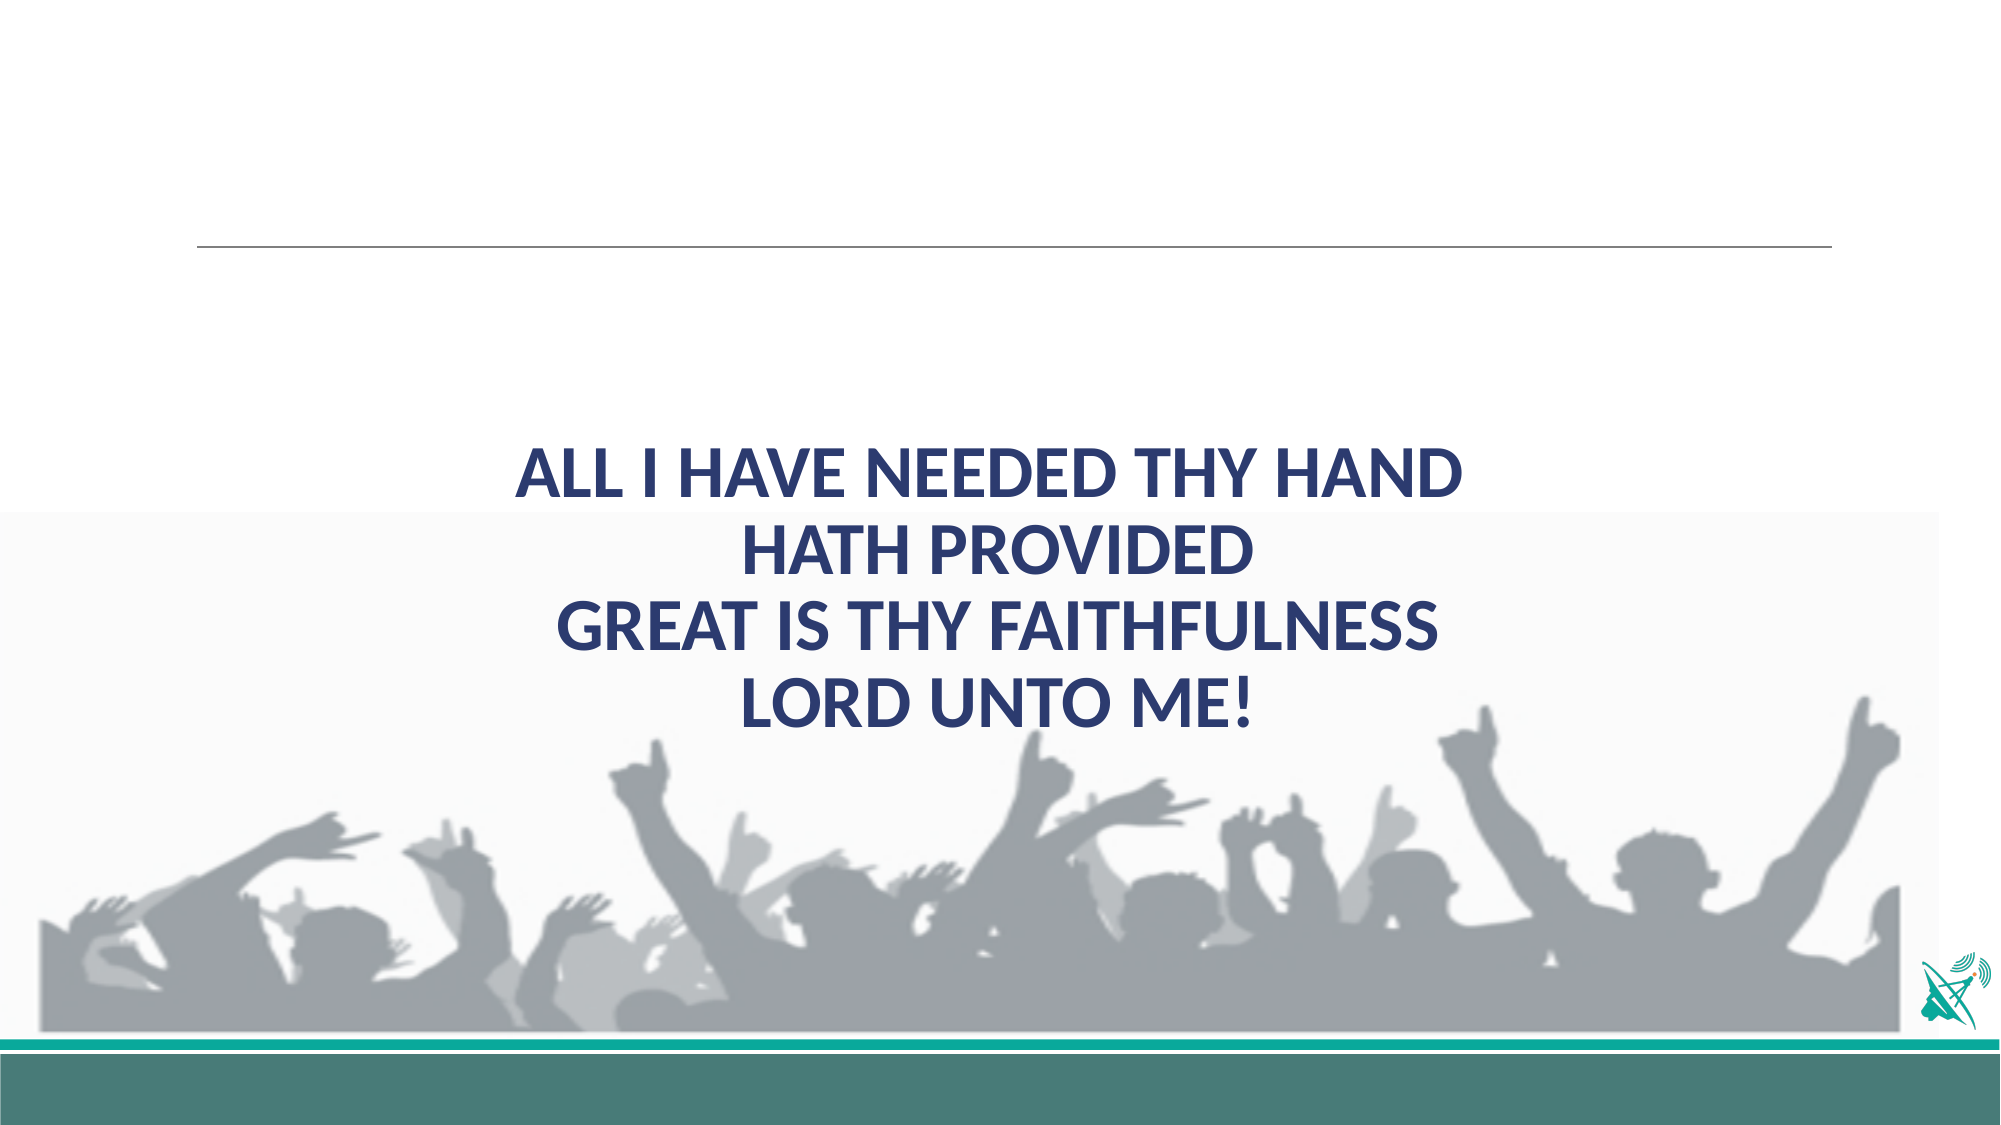

# ALL I HAVE NEEDED THY HAND HATH PROVIDED GREAT IS THY FAITHFULNESS LORD UNTO ME!